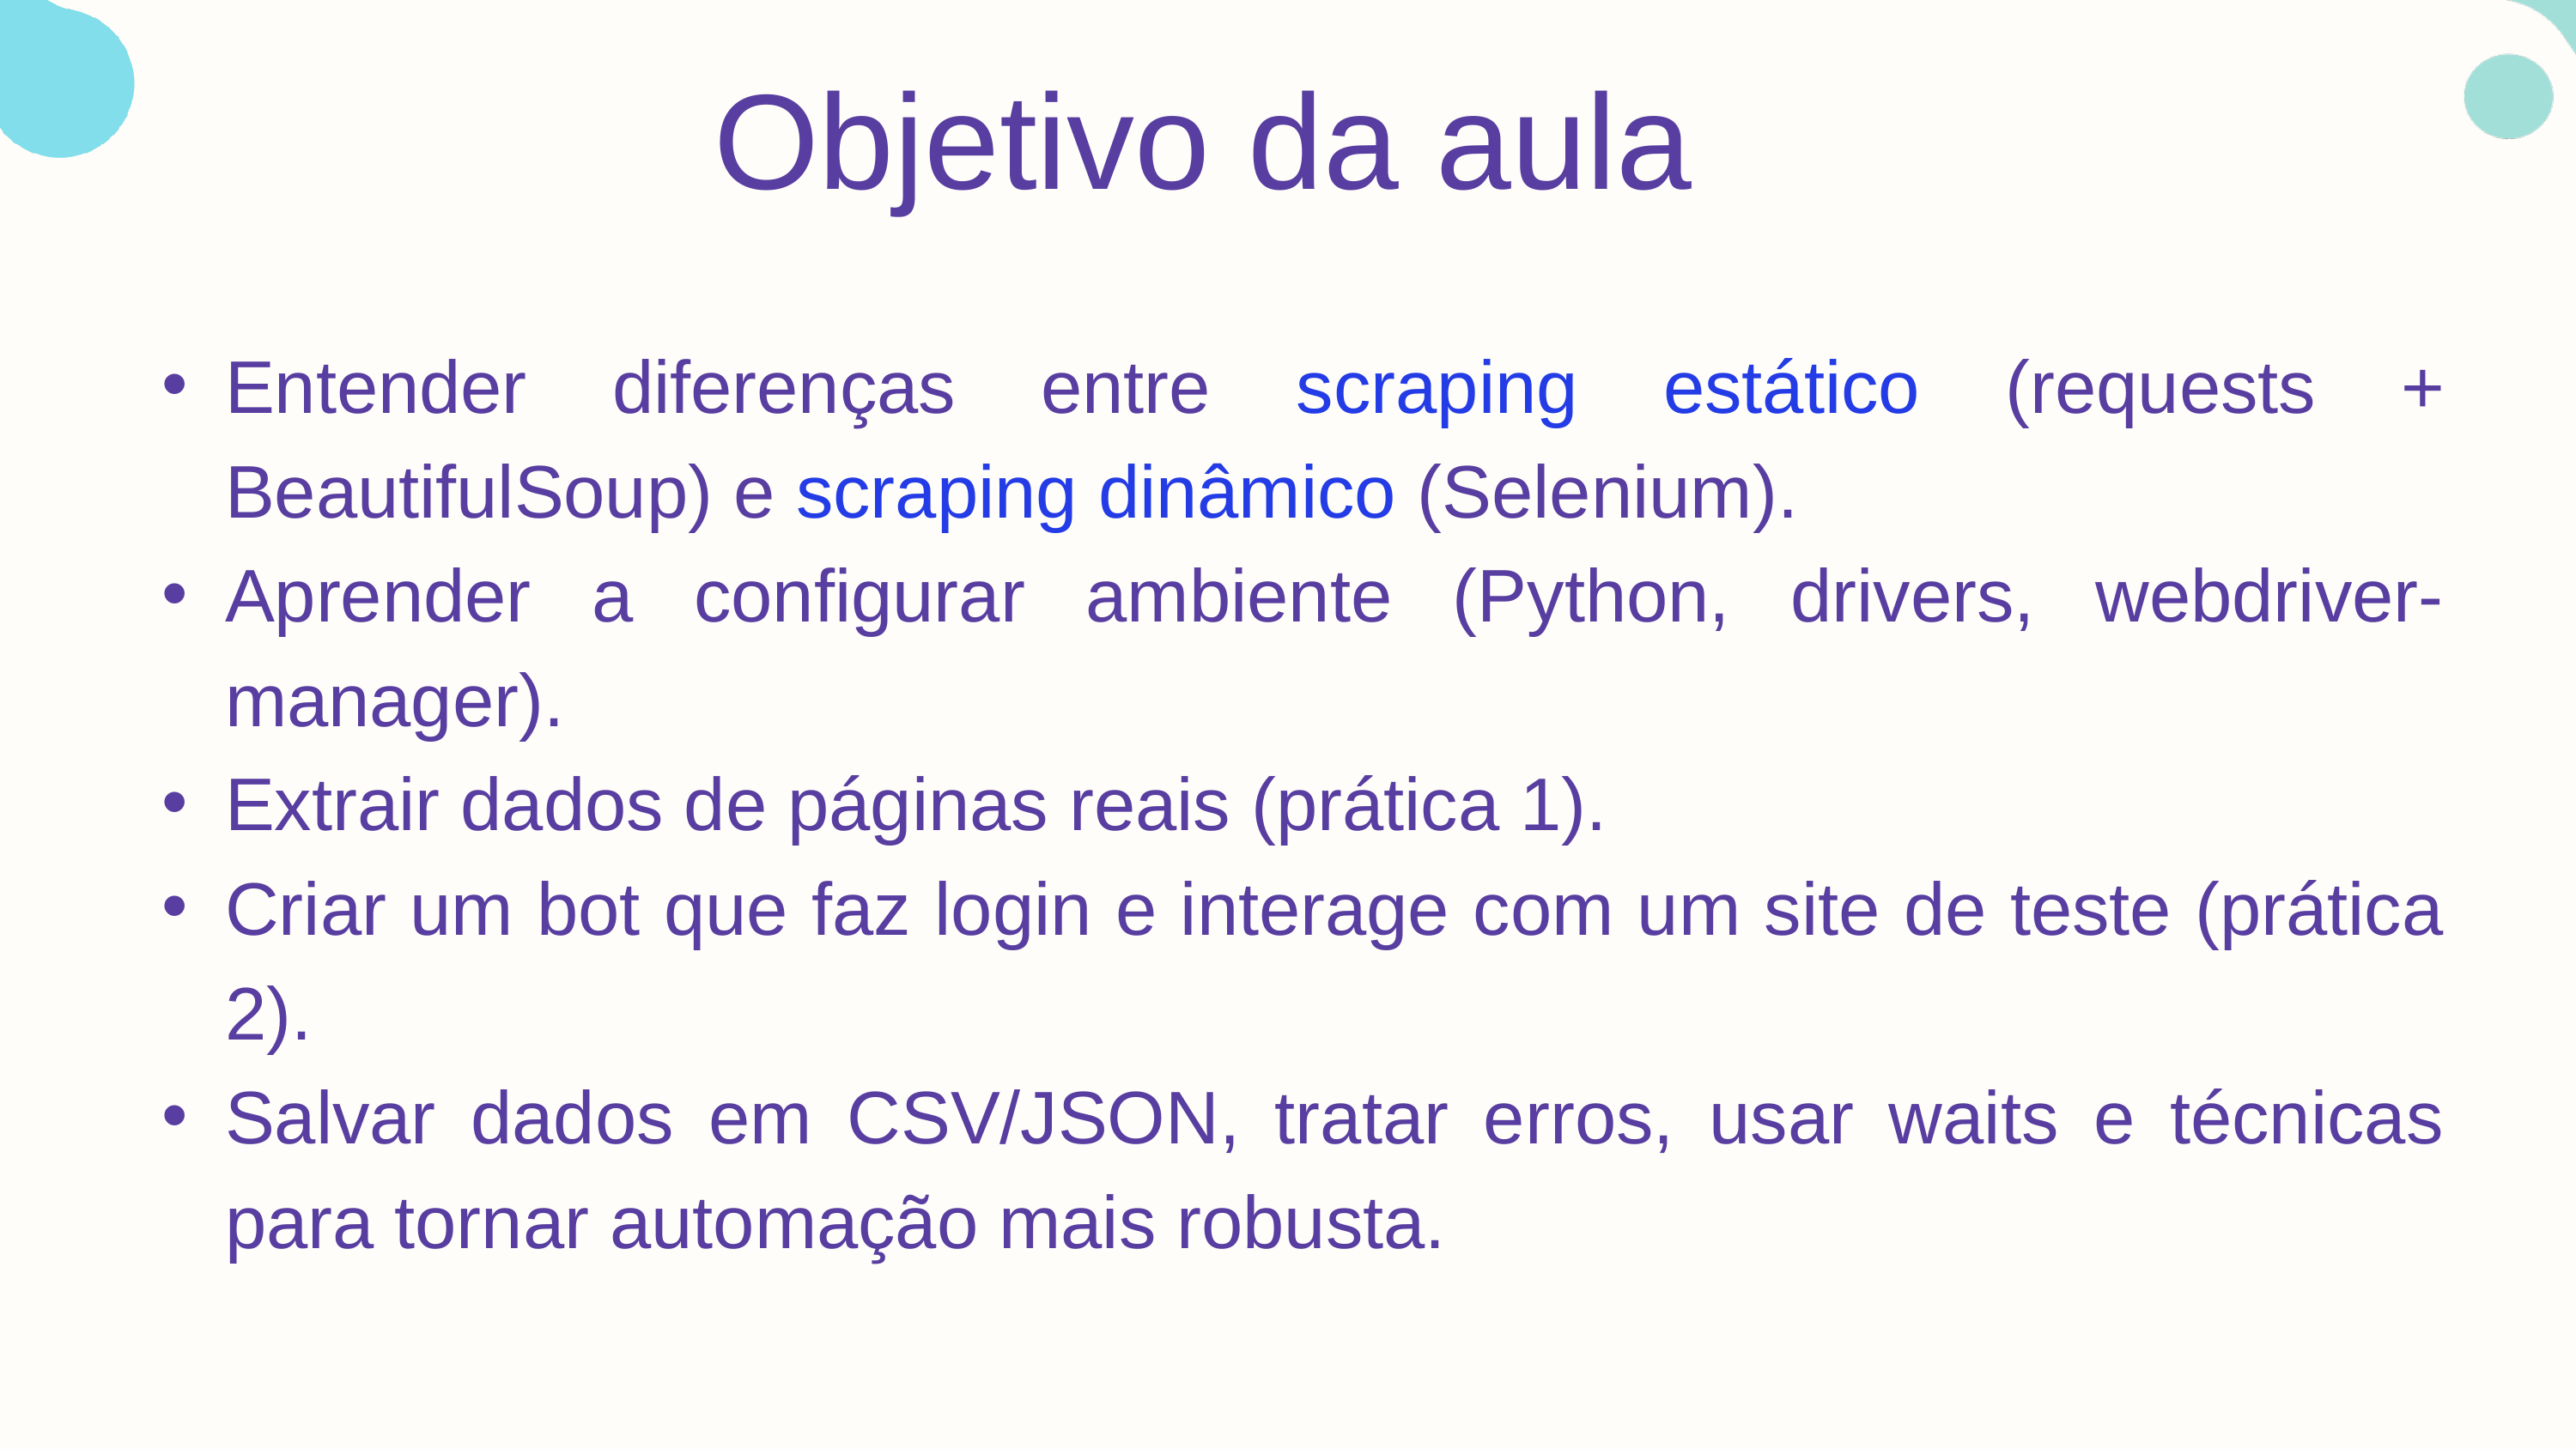

Objetivo da aula
Entender diferenças entre scraping estático (requests + BeautifulSoup) e scraping dinâmico (Selenium).
Aprender a configurar ambiente (Python, drivers, webdriver-manager).
Extrair dados de páginas reais (prática 1).
Criar um bot que faz login e interage com um site de teste (prática 2).
Salvar dados em CSV/JSON, tratar erros, usar waits e técnicas para tornar automação mais robusta.